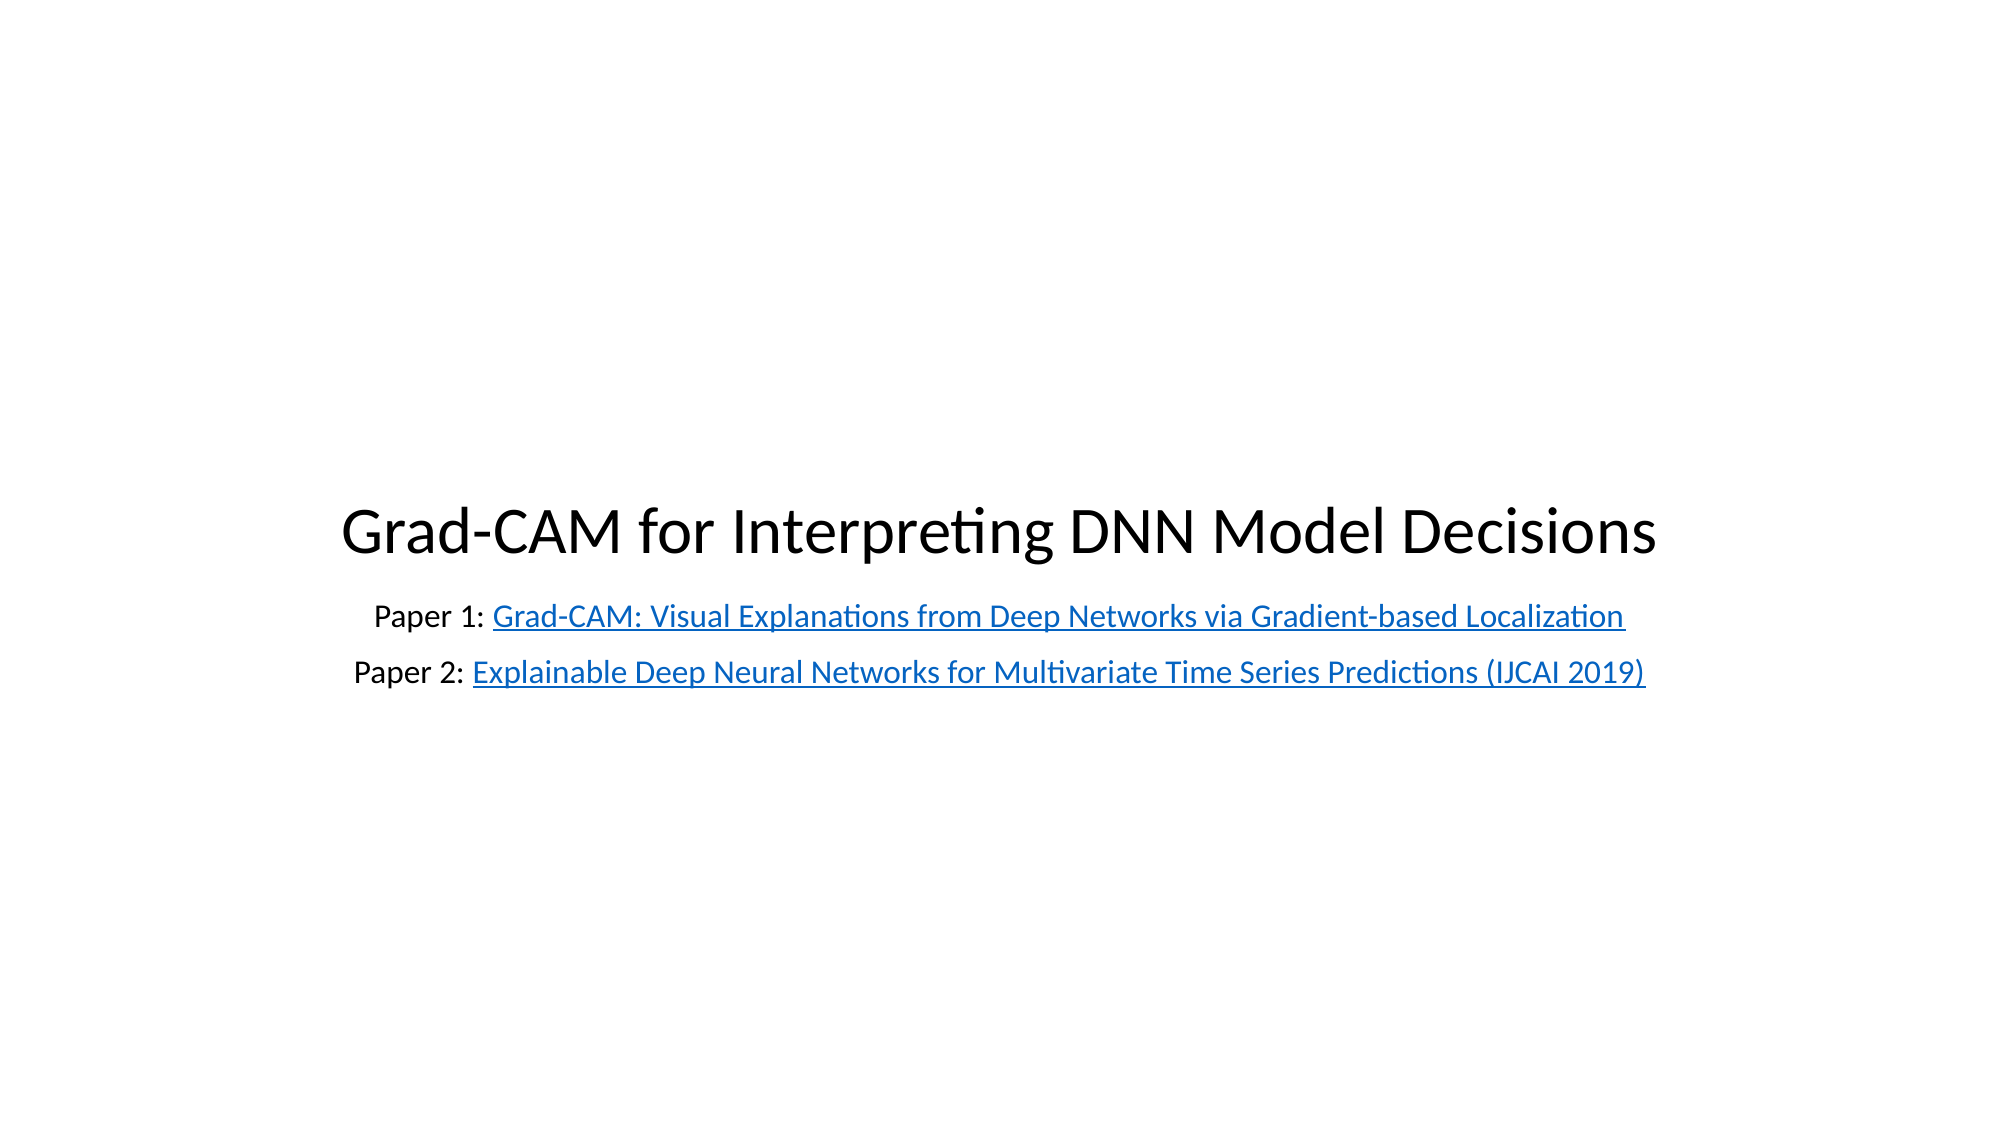

# Grad-CAM for Interpreting DNN Model Decisions
Paper 1: Grad-CAM: Visual Explanations from Deep Networks via Gradient-based Localization
Paper 2: Explainable Deep Neural Networks for Multivariate Time Series Predictions (IJCAI 2019)